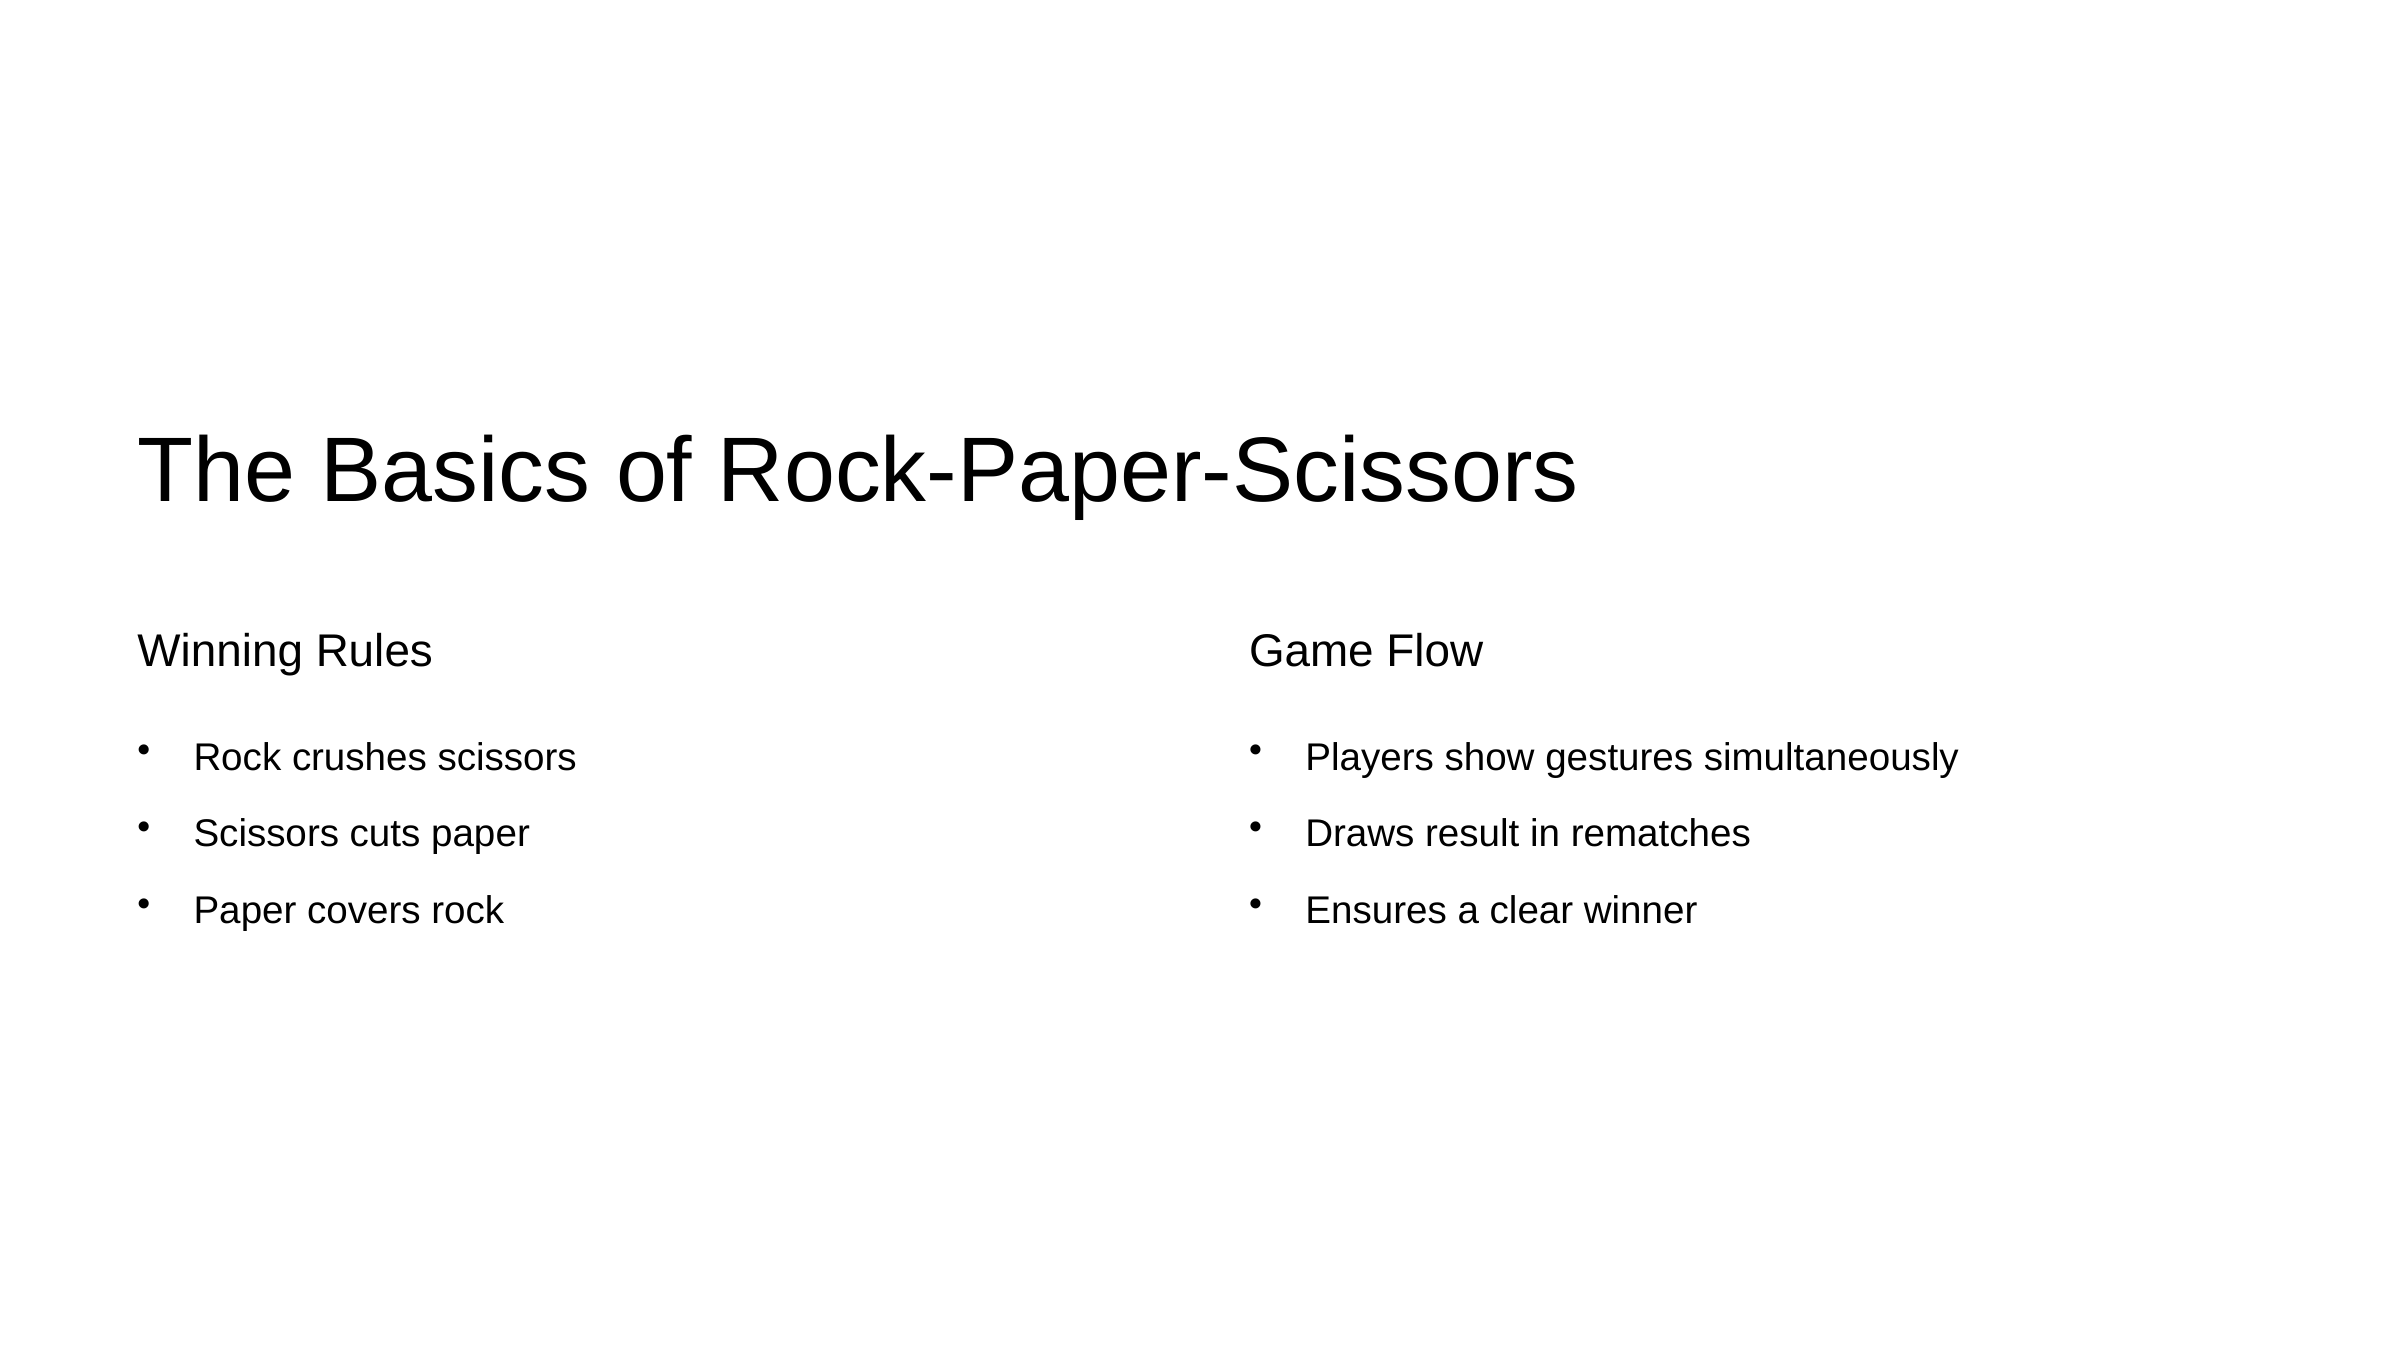

The Basics of Rock-Paper-Scissors
Winning Rules
Game Flow
Rock crushes scissors
Players show gestures simultaneously
Scissors cuts paper
Draws result in rematches
Paper covers rock
Ensures a clear winner